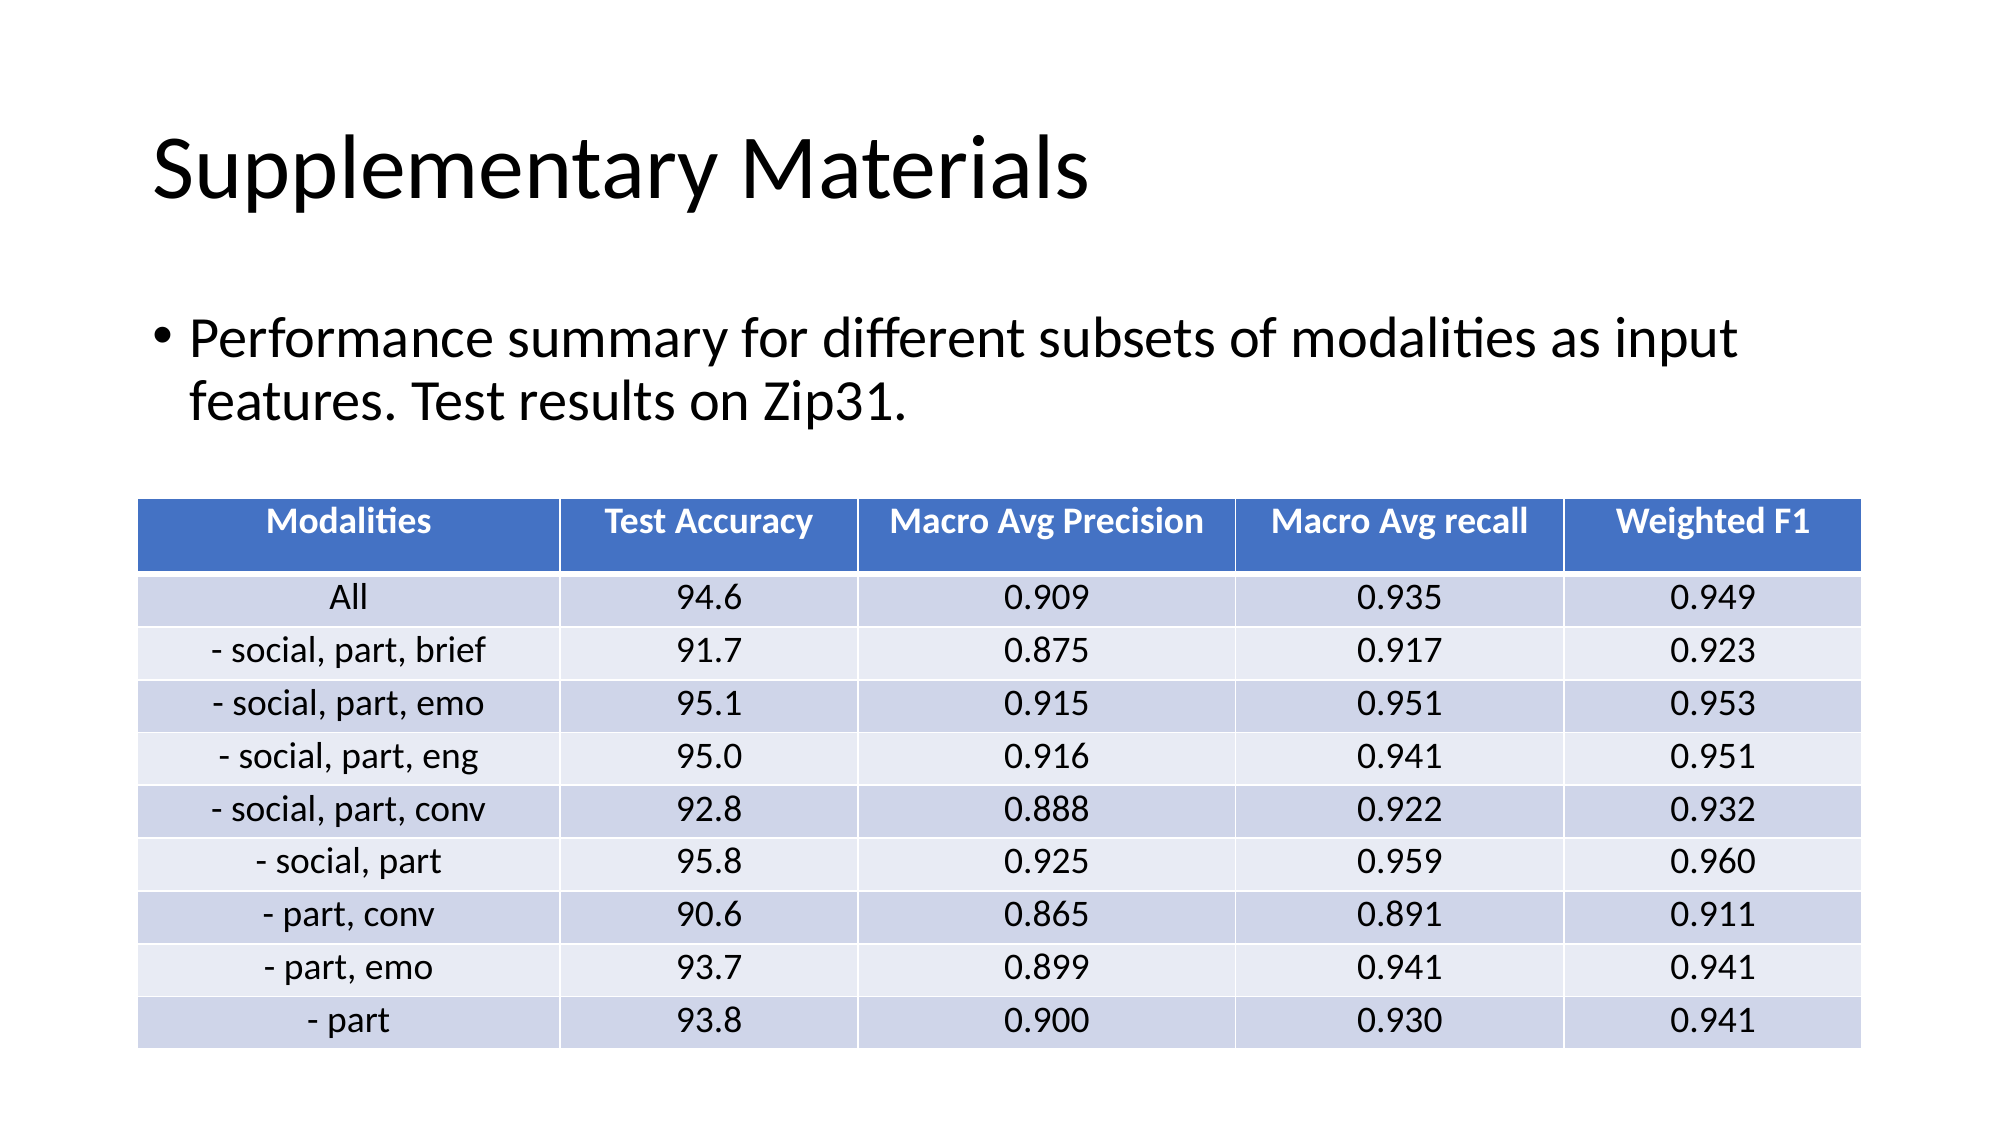

# Supplementary Materials
Performance summary for different subsets of modalities as input features. Test results on Zip31.
| Modalities | Test Accuracy | Macro Avg Precision | Macro Avg recall | Weighted F1 |
| --- | --- | --- | --- | --- |
| All | 94.6 | 0.909 | 0.935 | 0.949 |
| - social, part, brief | 91.7 | 0.875 | 0.917 | 0.923 |
| - social, part, emo | 95.1 | 0.915 | 0.951 | 0.953 |
| - social, part, eng | 95.0 | 0.916 | 0.941 | 0.951 |
| - social, part, conv | 92.8 | 0.888 | 0.922 | 0.932 |
| - social, part | 95.8 | 0.925 | 0.959 | 0.960 |
| - part, conv | 90.6 | 0.865 | 0.891 | 0.911 |
| - part, emo | 93.7 | 0.899 | 0.941 | 0.941 |
| - part | 93.8 | 0.900 | 0.930 | 0.941 |